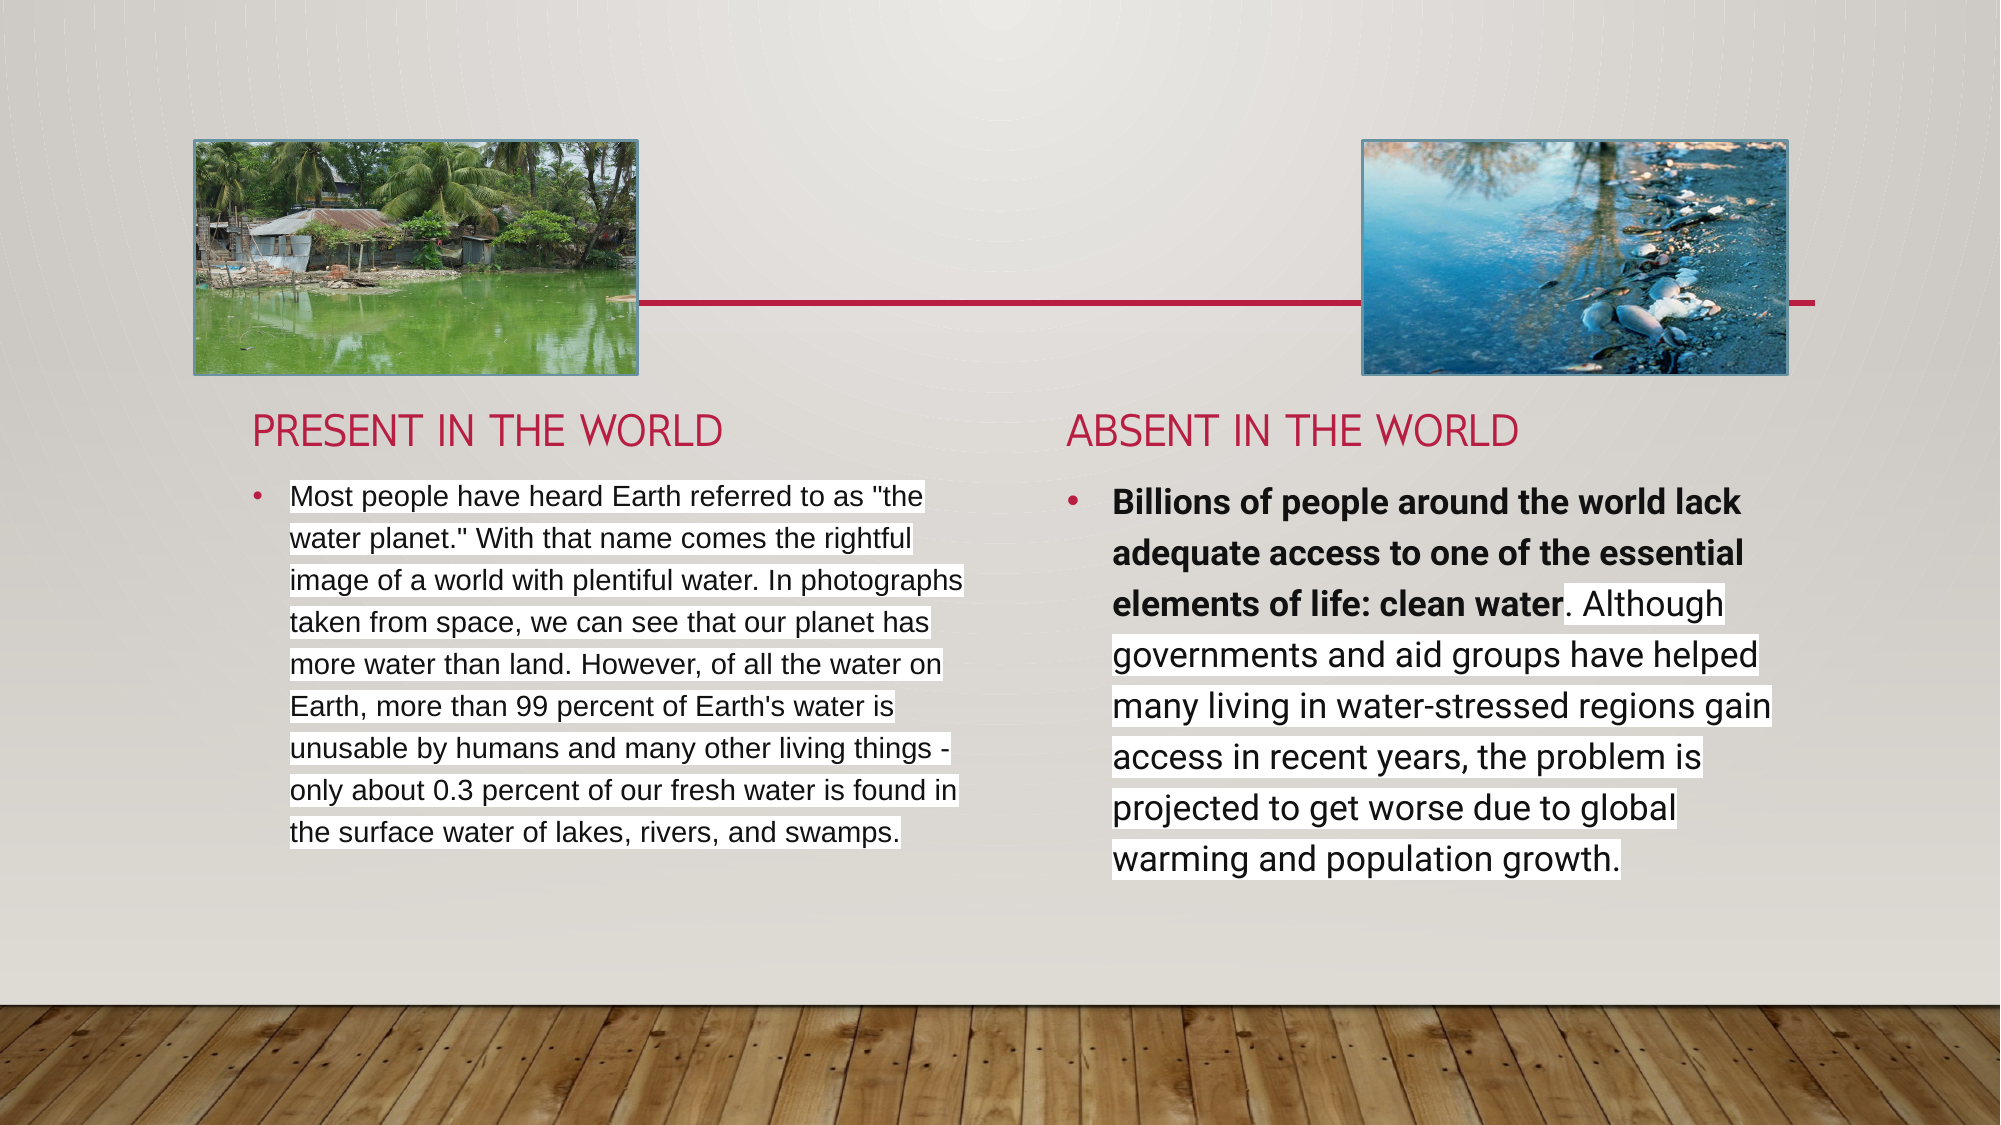

# Water

Present in the world
Absent in the world
Billions of people around the world lack adequate access to one of the essential elements of life: clean water. Although governments and aid groups have helped many living in water-stressed regions gain access in recent years, the problem is projected to get worse due to global warming and population growth.
Most people have heard Earth referred to as "the water planet." With that name comes the rightful image of a world with plentiful water. In photographs taken from space, we can see that our planet has more water than land. However, of all the water on Earth, more than 99 percent of Earth's water is unusable by humans and many other living things - only about 0.3 percent of our fresh water is found in the surface water of lakes, rivers, and swamps.